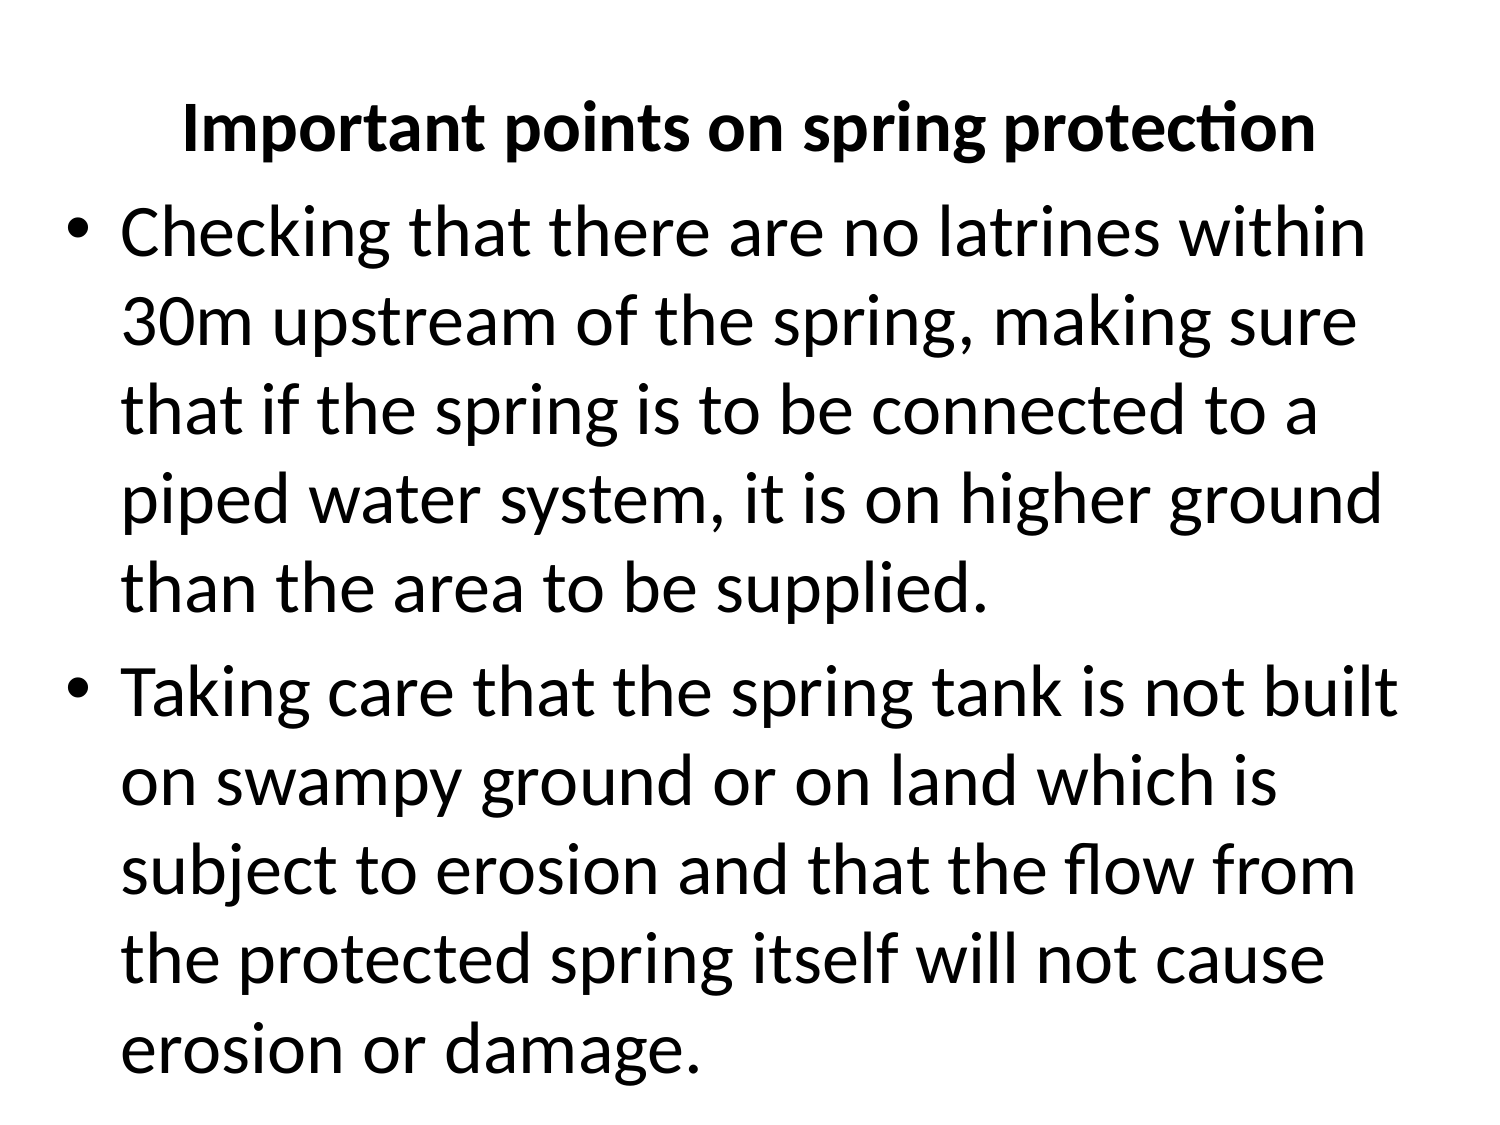

# Important points on spring protection
Checking that there are no latrines within 30m upstream of the spring, making sure that if the spring is to be connected to a piped water system, it is on higher ground than the area to be supplied.
Taking care that the spring tank is not built on swampy ground or on land which is subject to erosion and that the flow from the protected spring itself will not cause erosion or damage.